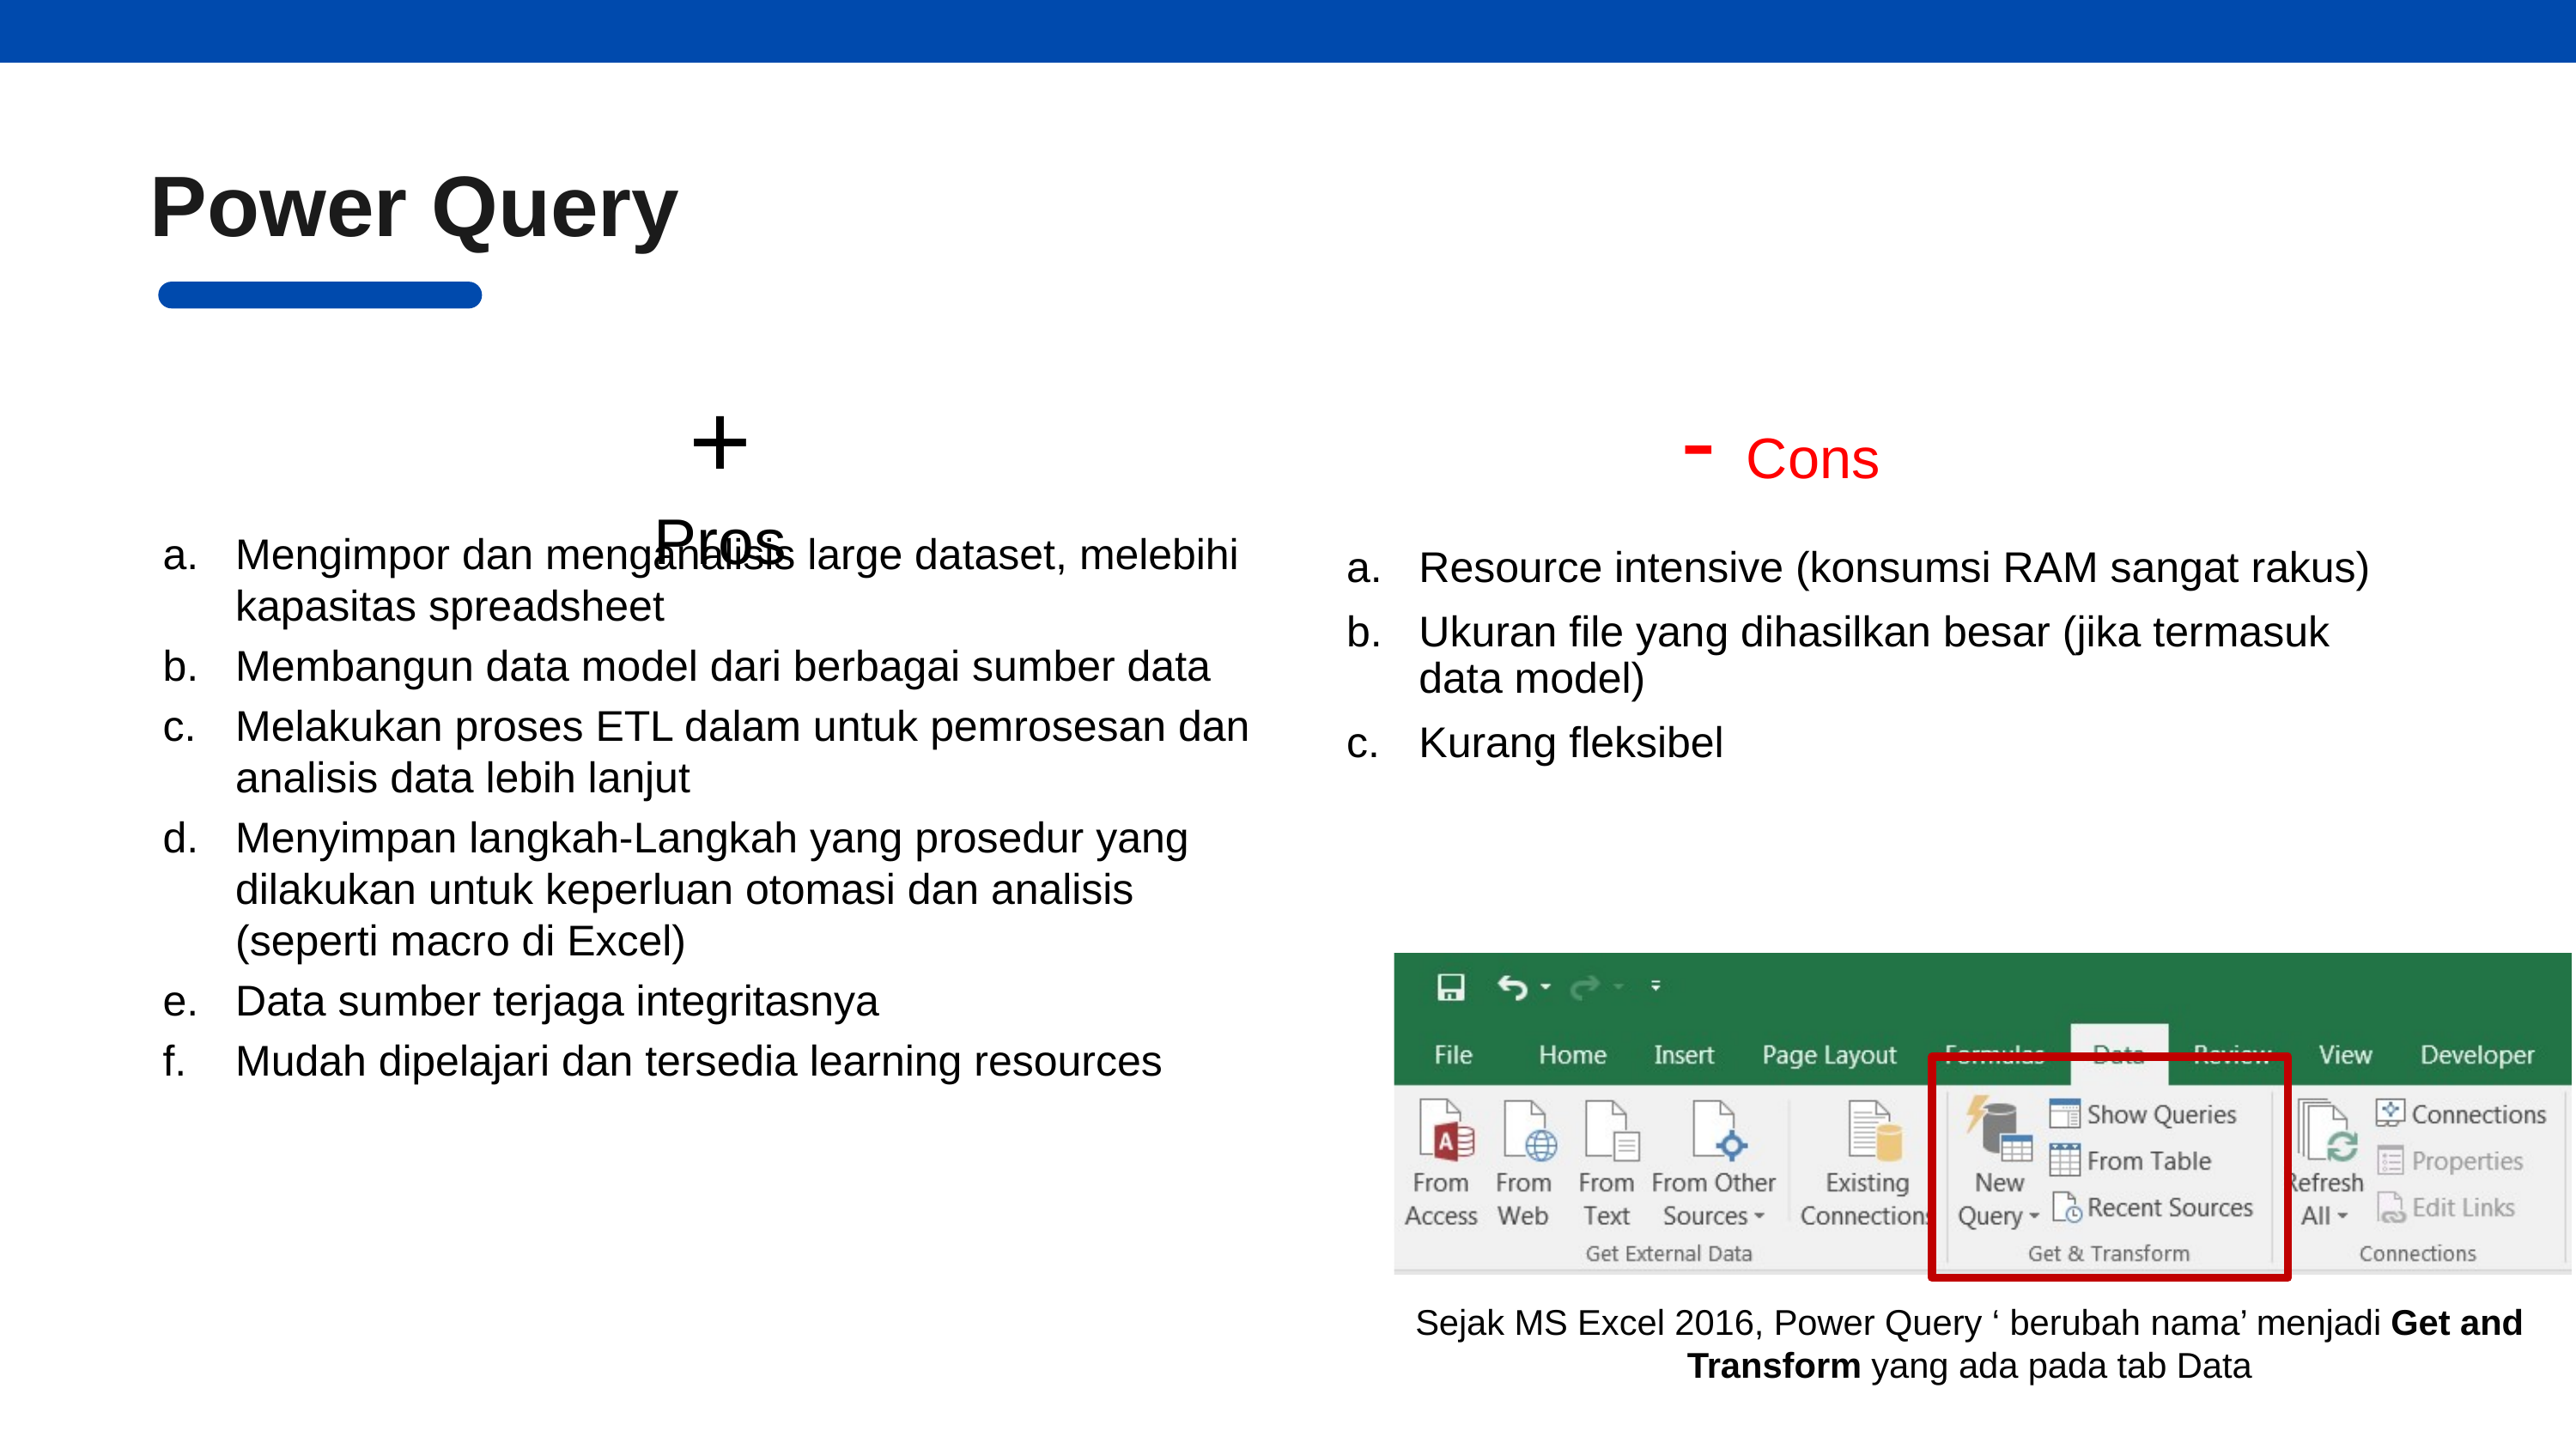

Power Query

- Cons
+ Pros
Mengimpor dan menganalisis large dataset, melebihi kapasitas spreadsheet
Membangun data model dari berbagai sumber data
Melakukan proses ETL dalam untuk pemrosesan dan analisis data lebih lanjut
Menyimpan langkah-Langkah yang prosedur yang dilakukan untuk keperluan otomasi dan analisis (seperti macro di Excel)
Data sumber terjaga integritasnya
Mudah dipelajari dan tersedia learning resources
Resource intensive (konsumsi RAM sangat rakus)
Ukuran file yang dihasilkan besar (jika termasuk data model)
Kurang fleksibel

Sejak MS Excel 2016, Power Query ‘ berubah nama’ menjadi Get and Transform yang ada pada tab Data